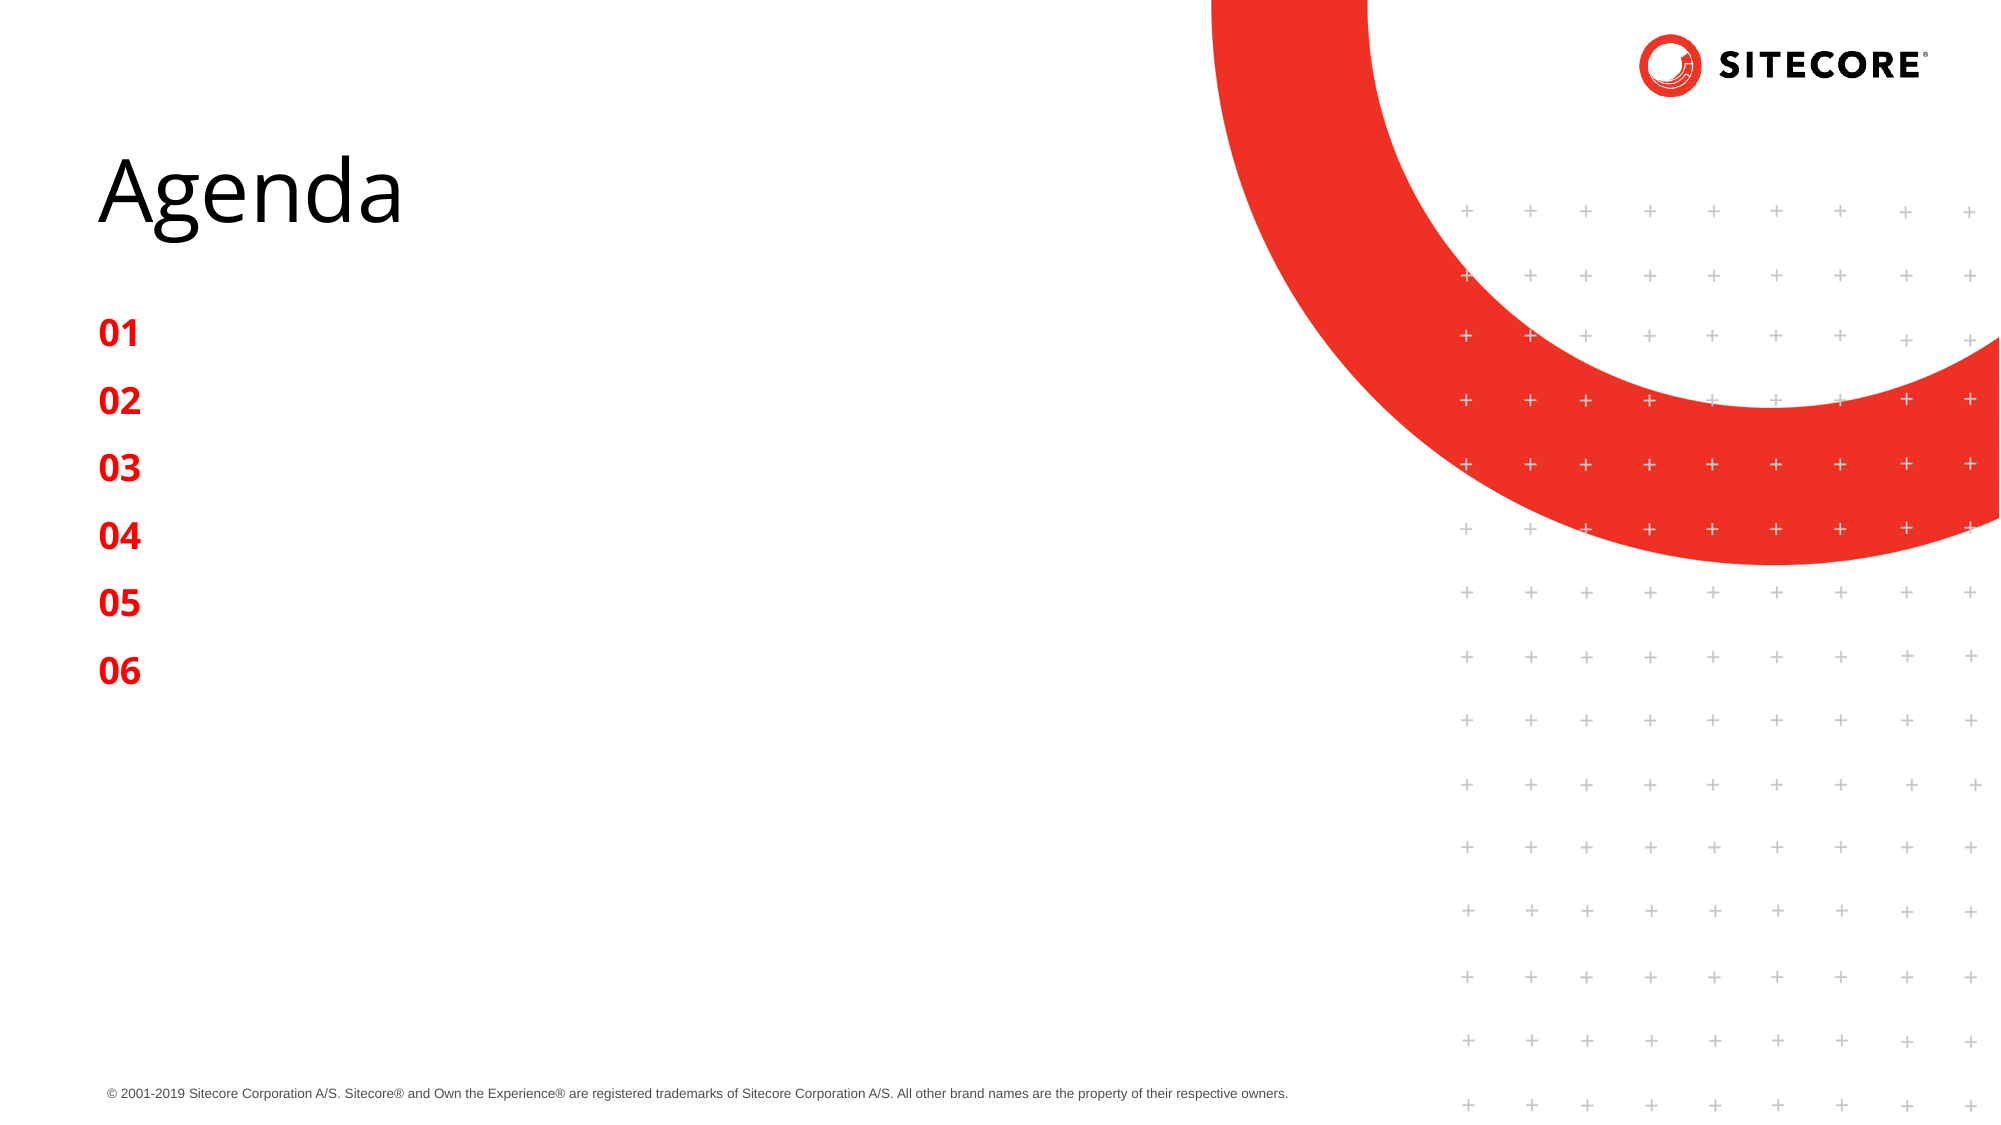

Agenda

01
02
03
04
05
06